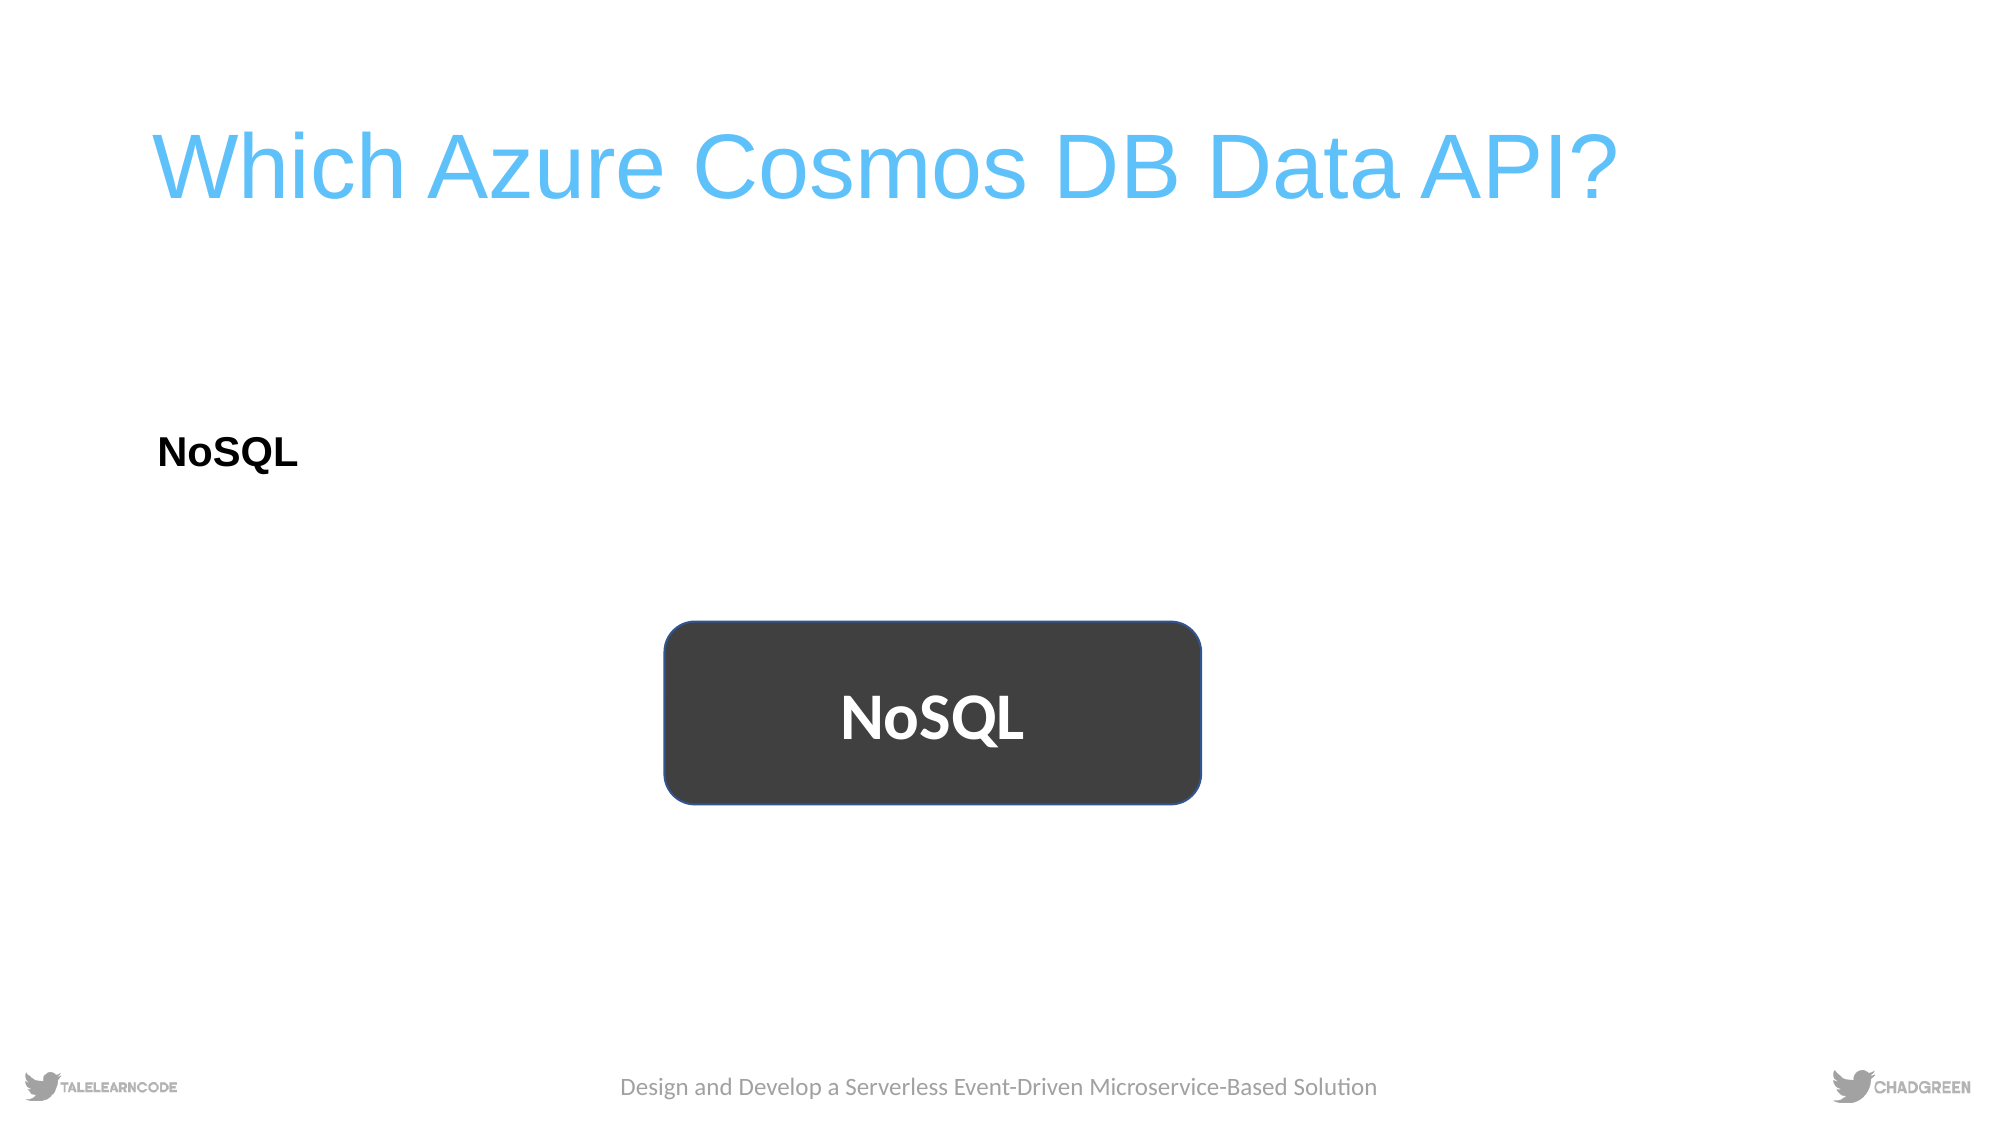

# Which Azure Cosmos DB Data API?
NoSQL
NoSQL